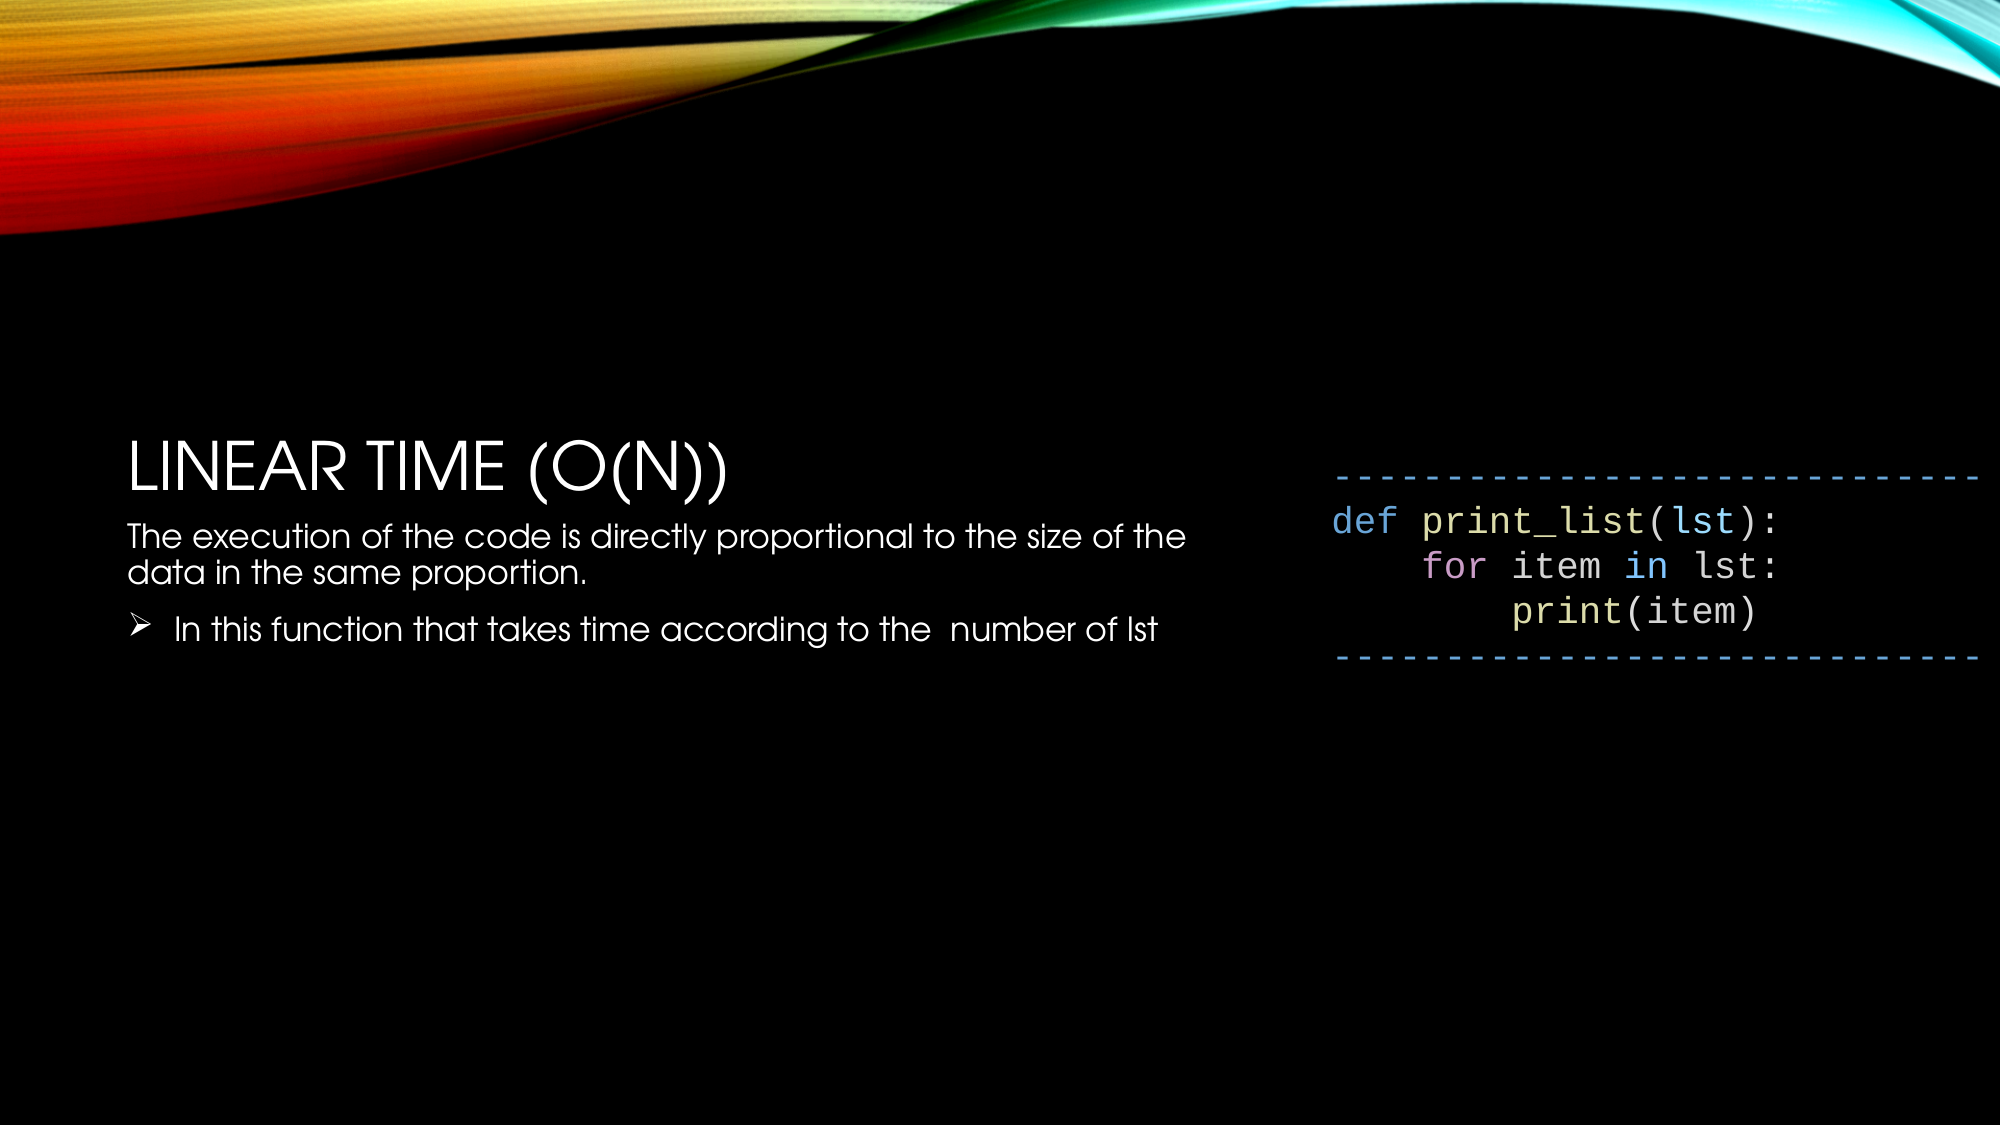

# Linear time (o(n))
-----------------------------
def print_list(lst):
    for item in lst:
        print(item)
-----------------------------
The execution of the code is directly proportional to the size of the data in the same proportion.
In this function that takes time according to the  number of lst